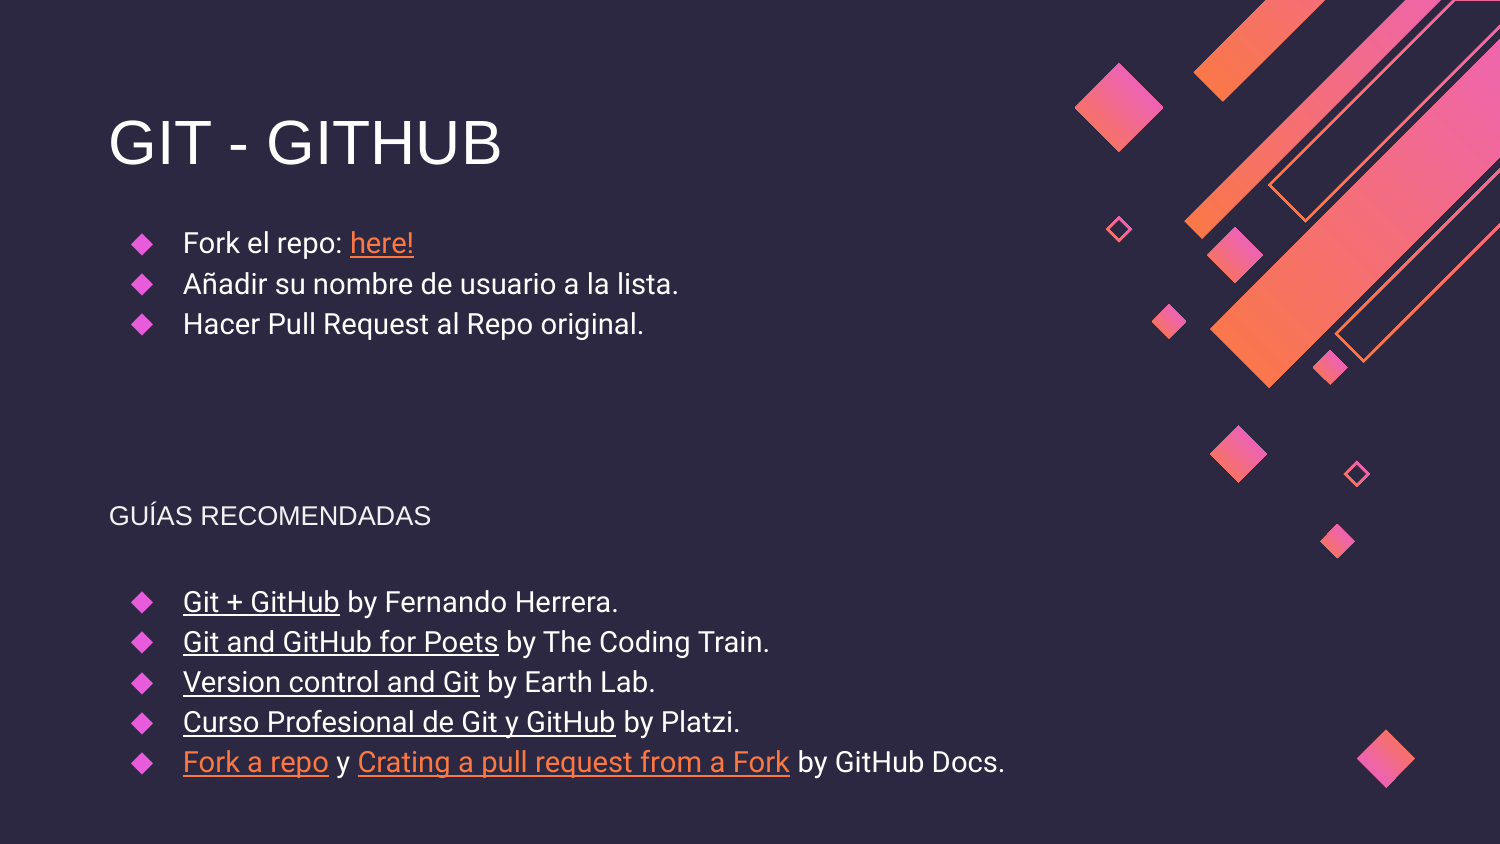

# GIT - GITHUB
Fork el repo: here!
Añadir su nombre de usuario a la lista.
Hacer Pull Request al Repo original.
GUÍAS RECOMENDADAS
Git + GitHub by Fernando Herrera.
Git and GitHub for Poets by The Coding Train.
Version control and Git by Earth Lab.
Curso Profesional de Git y GitHub by Platzi.
Fork a repo y Crating a pull request from a Fork by GitHub Docs.